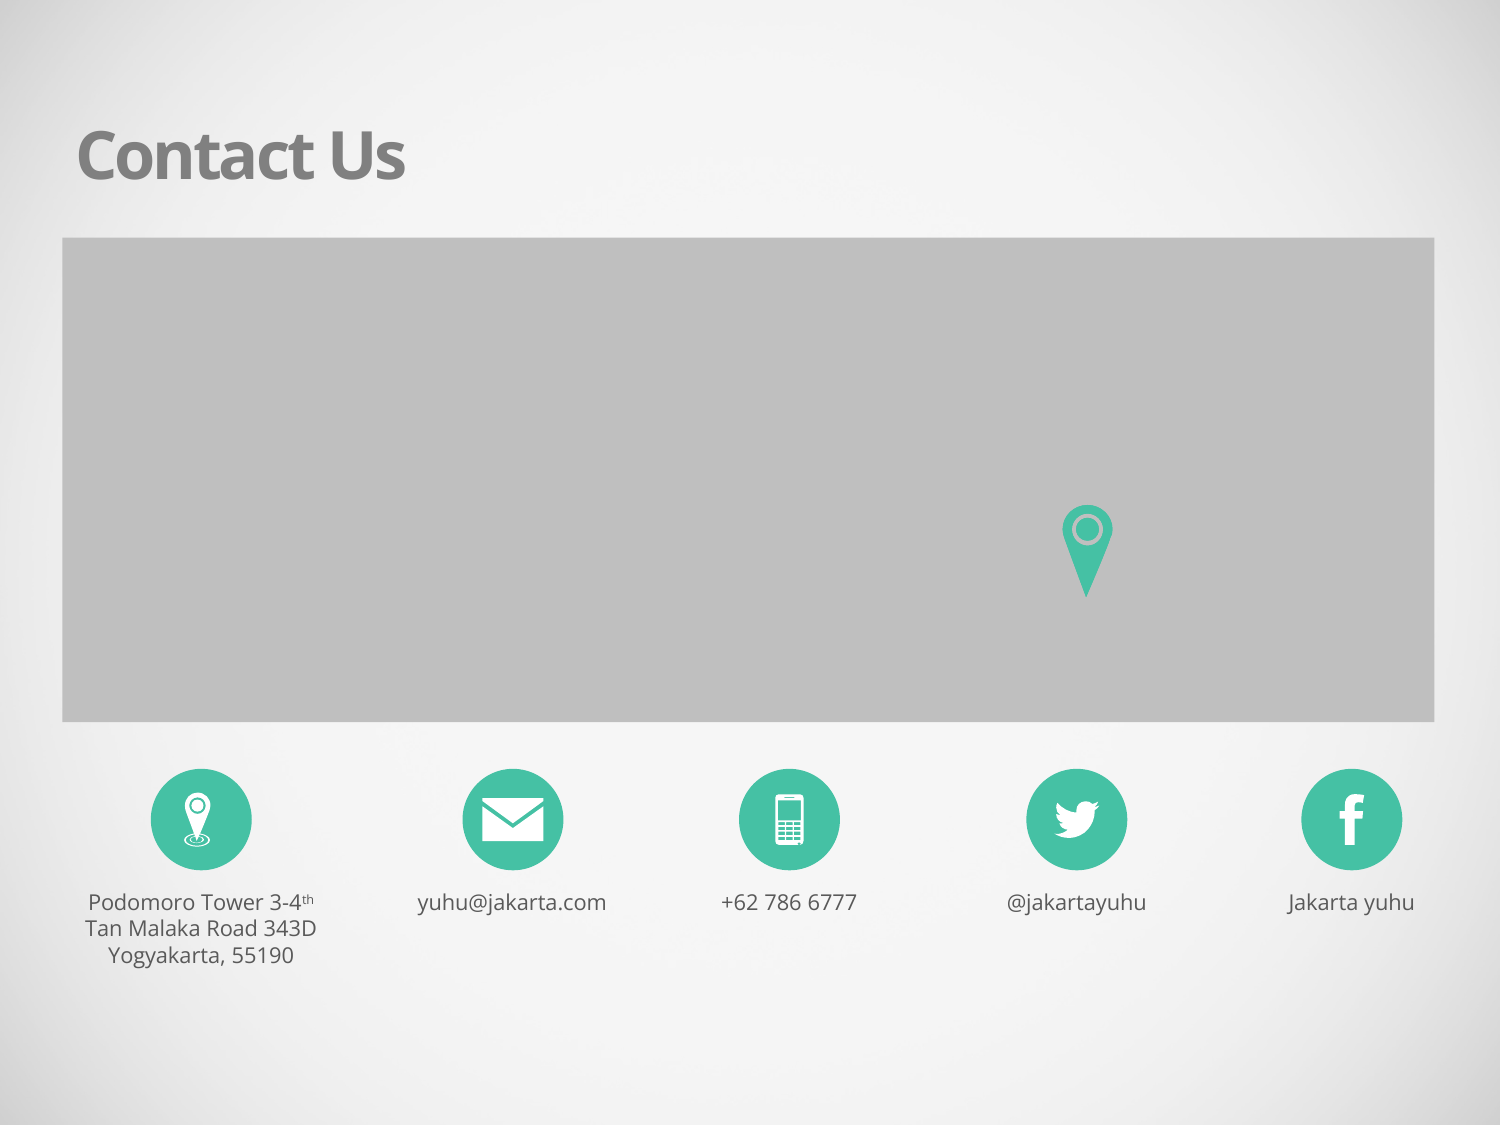

Contact Us

Podomoro Tower 3-4th
Tan Malaka Road 343D
Yogyakarta, 55190
yuhu@jakarta.com
+62 786 6777
@jakartayuhu
Jakarta yuhu